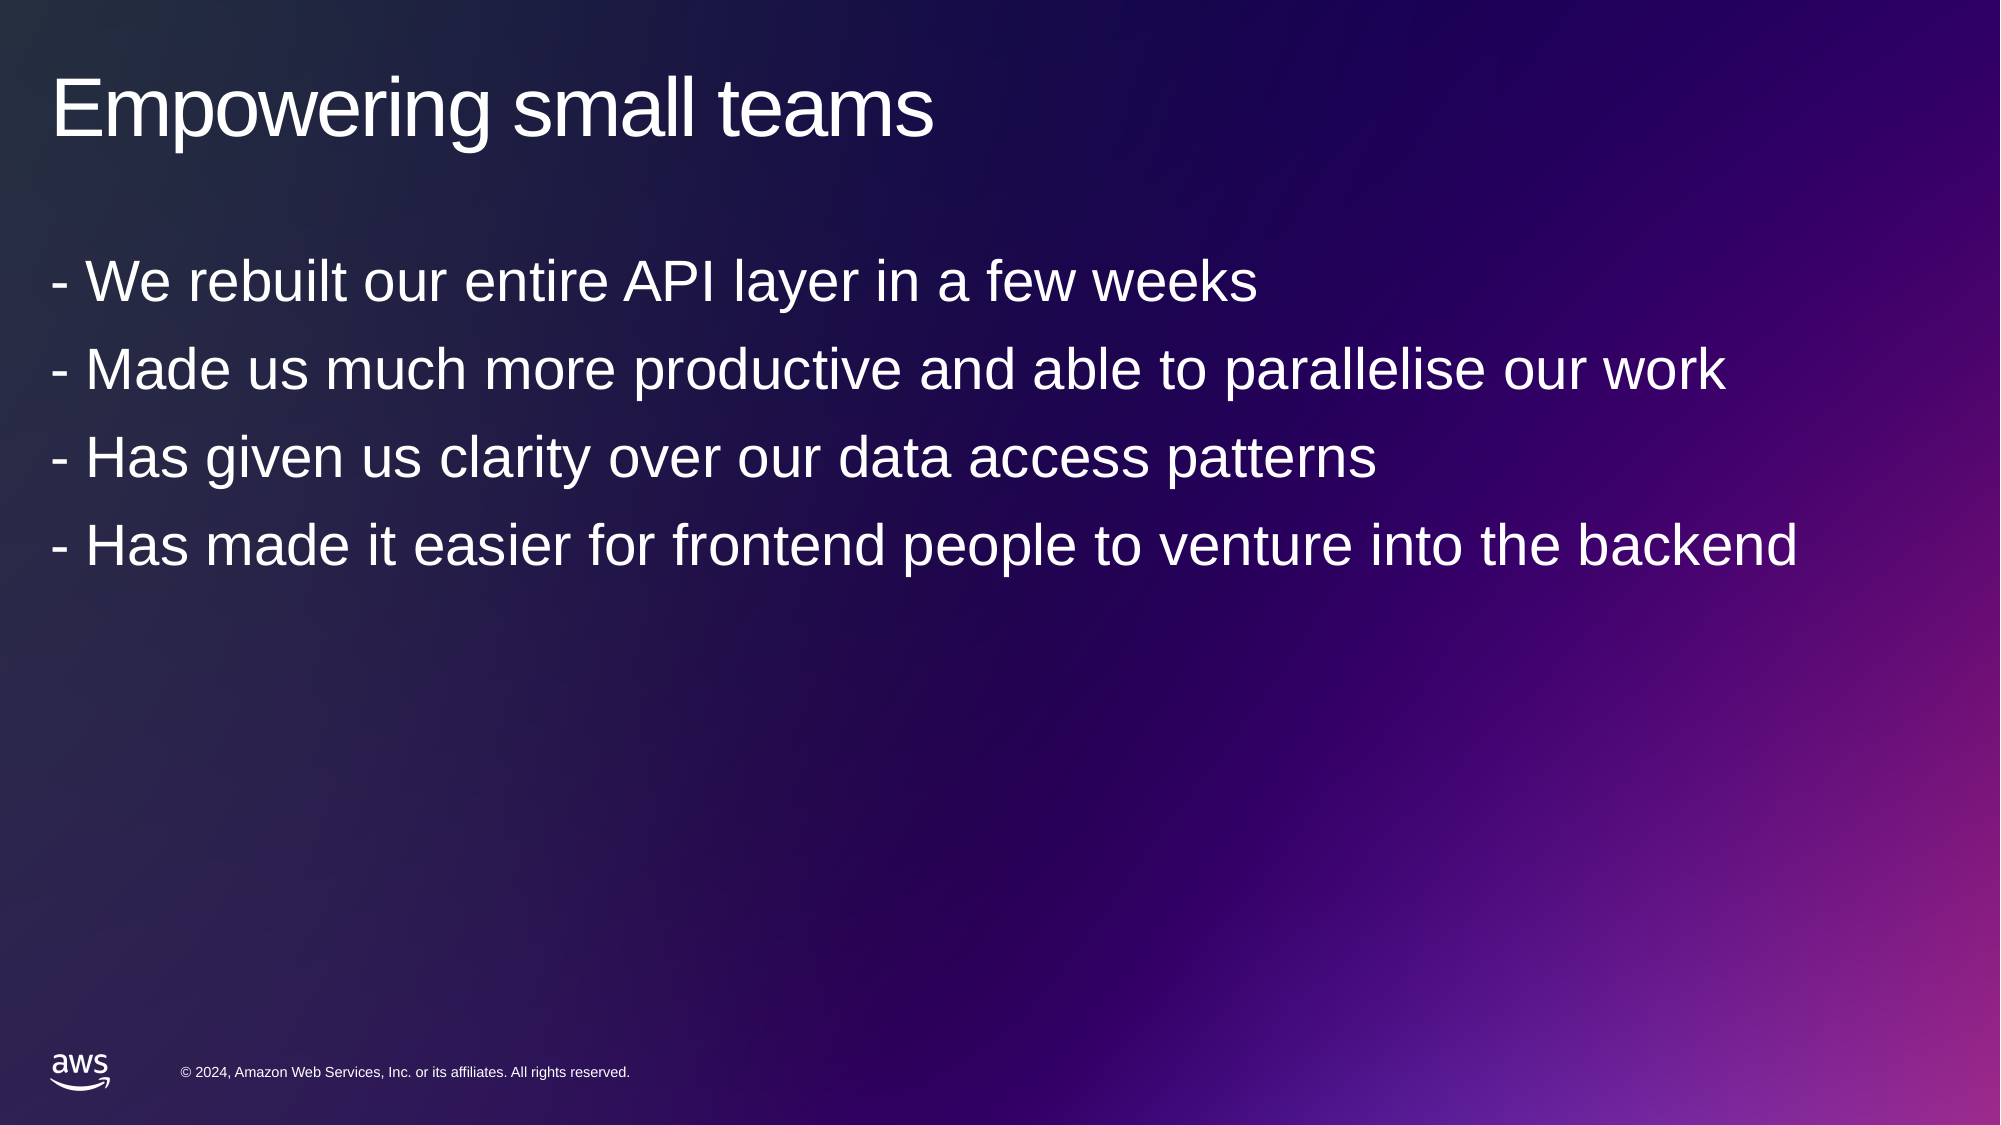

# Empowering small teams
- We rebuilt our entire API layer in a few weeks
- Made us much more productive and able to parallelise our work
- Has given us clarity over our data access patterns
- Has made it easier for frontend people to venture into the backend